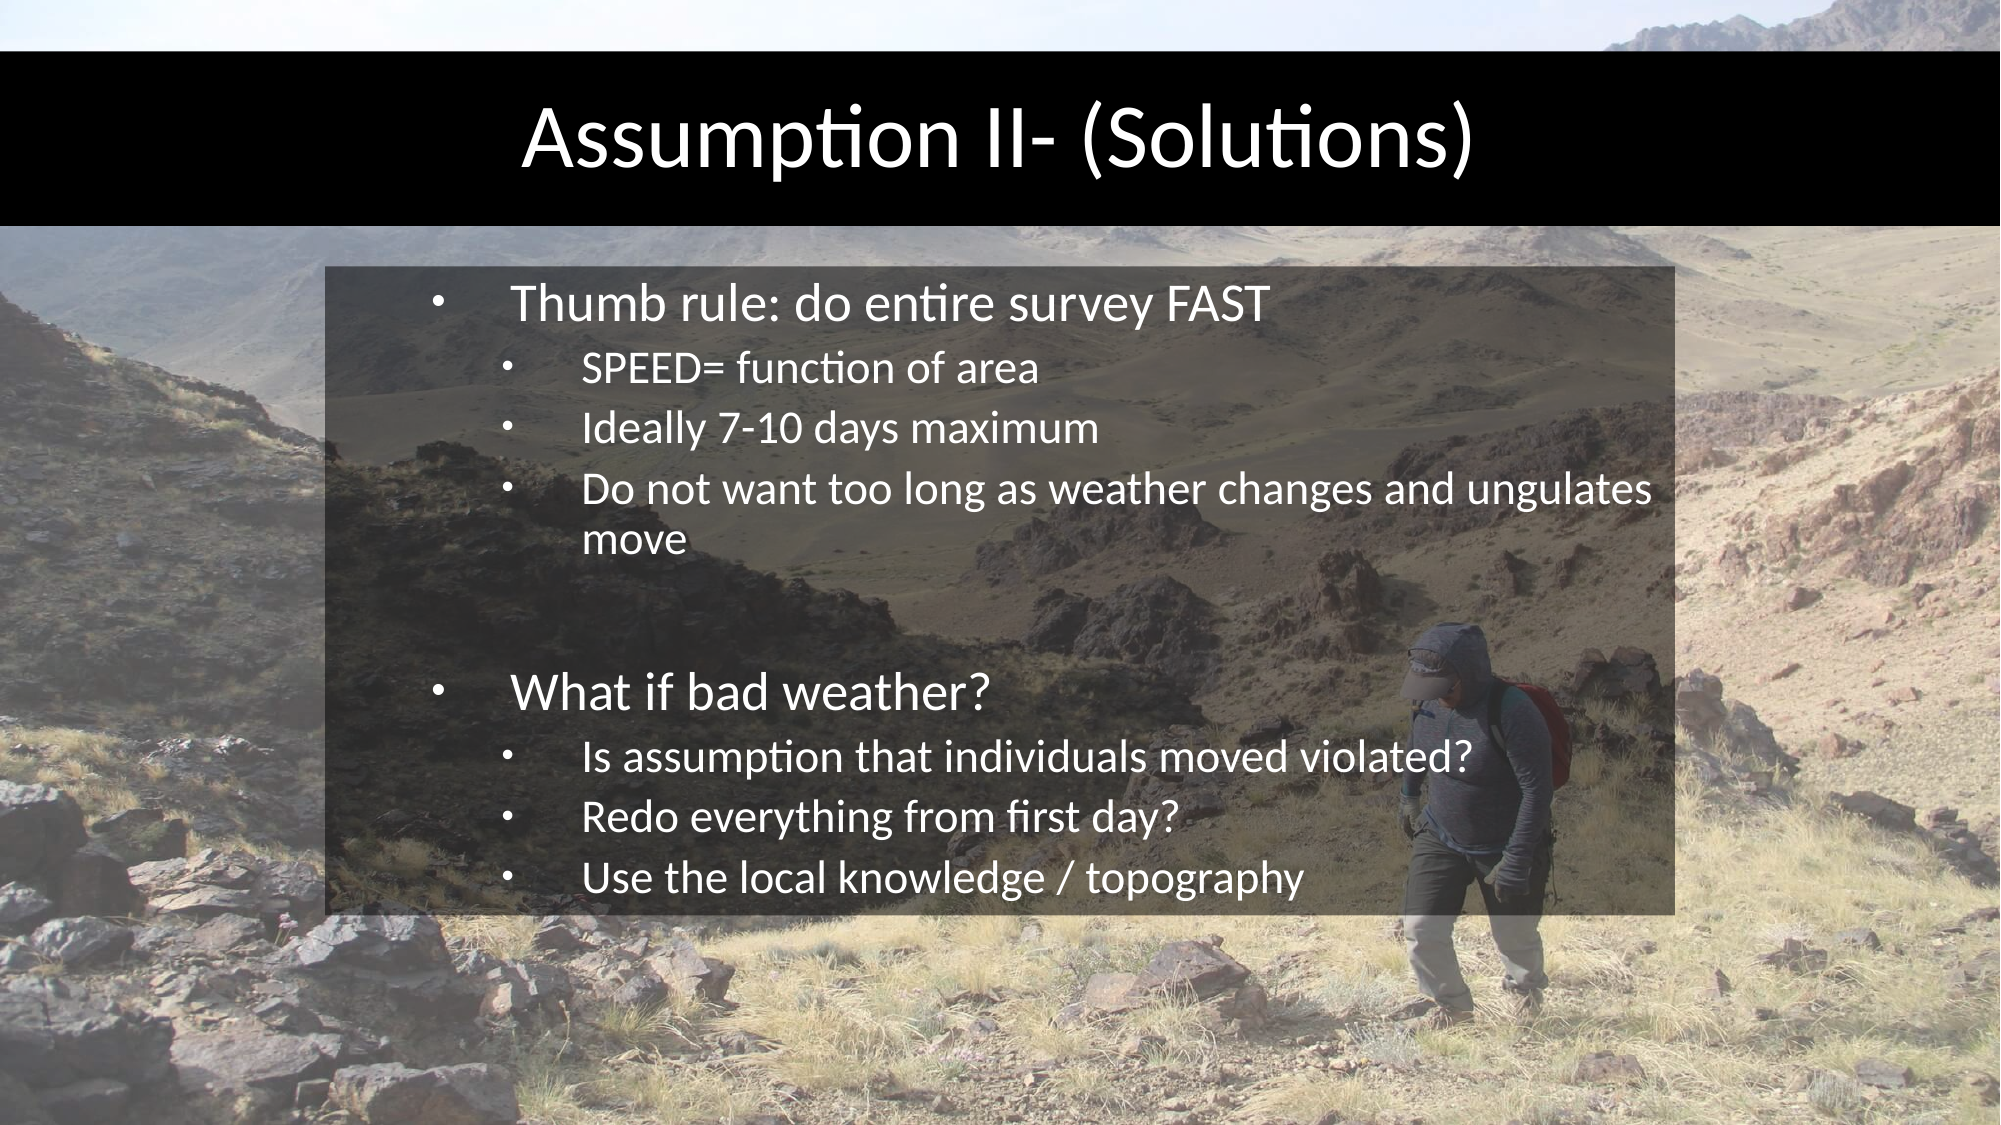

Assumption II- (Solutions)
Thumb rule: do entire survey FAST
SPEED= function of area
Ideally 7-10 days maximum
Do not want too long as weather changes and ungulates move

What if bad weather?
Is assumption that individuals moved violated?
Redo everything from first day?
Use the local knowledge / topography